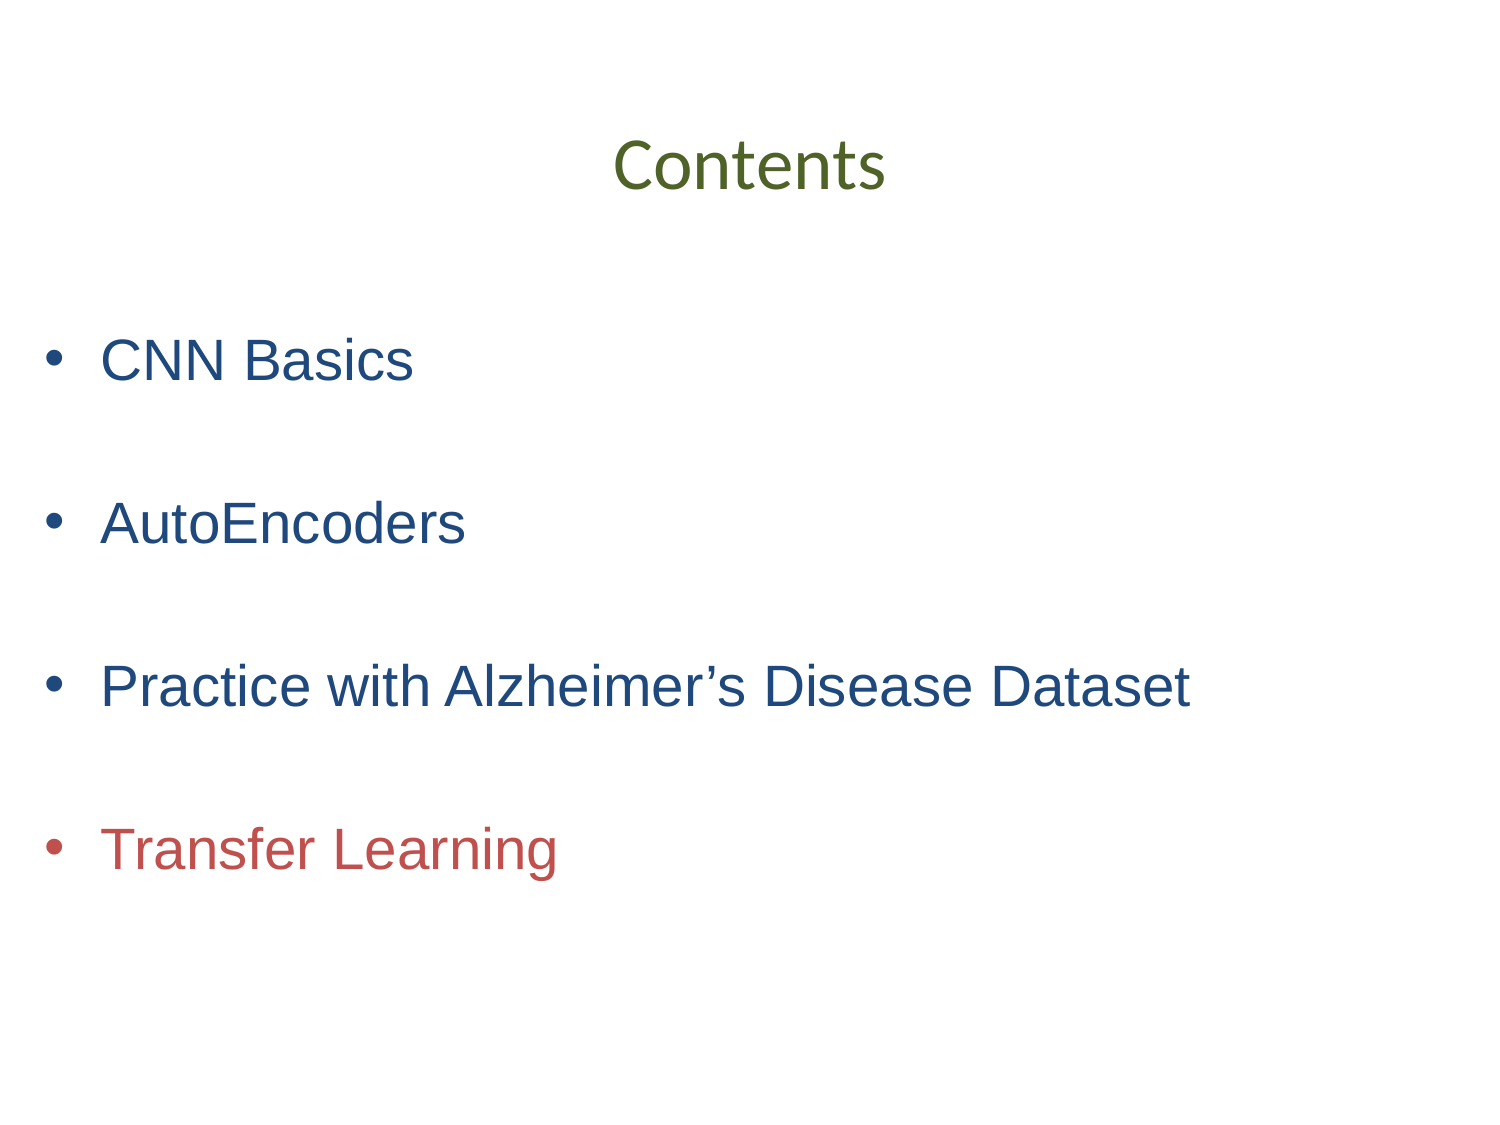

# Contents
CNN Basics

AutoEncoders

Practice with Alzheimer’s Disease Dataset

Transfer Learning